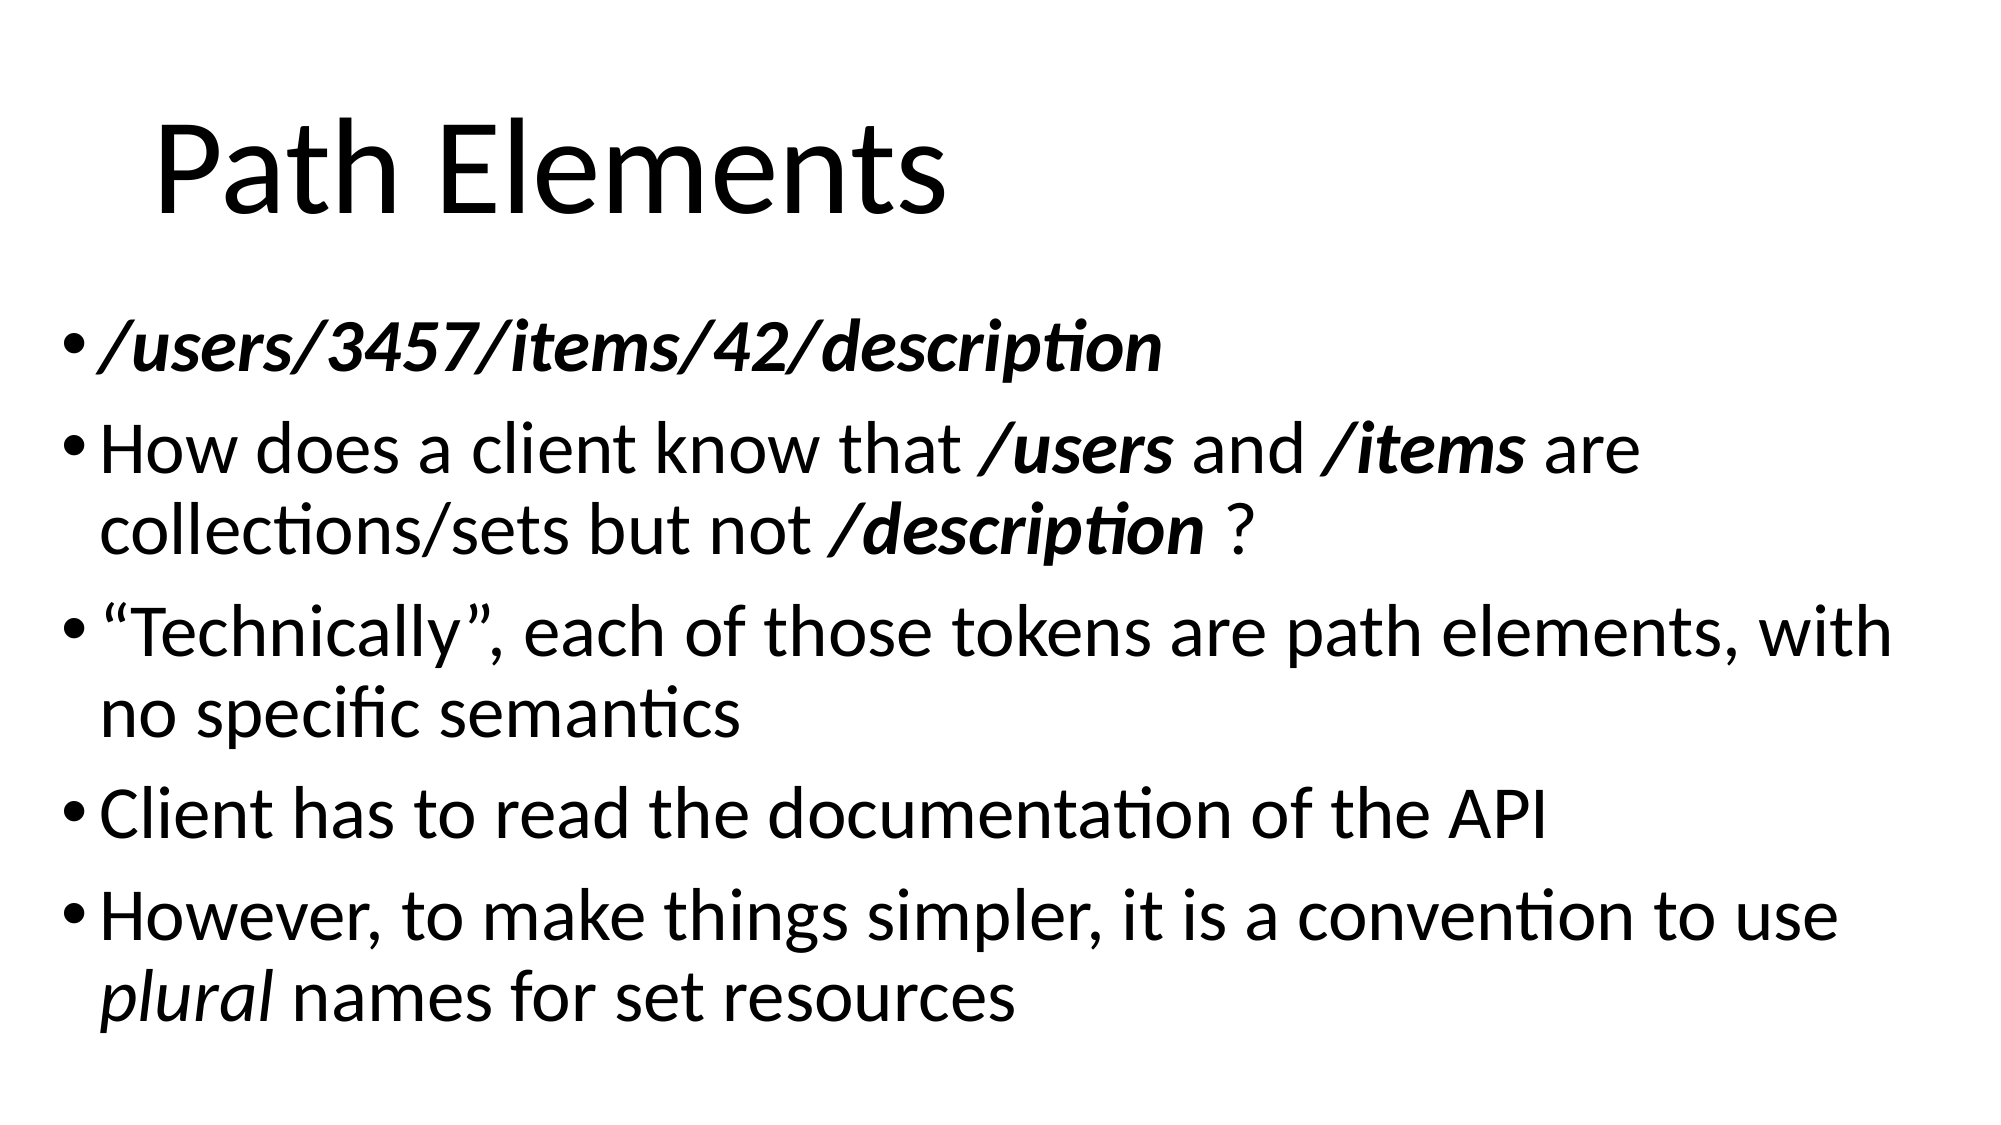

# Path Elements
/users/3457/items/42/description
How does a client know that /users and /items are collections/sets but not /description ?
“Technically”, each of those tokens are path elements, with no specific semantics
Client has to read the documentation of the API
However, to make things simpler, it is a convention to use plural names for set resources